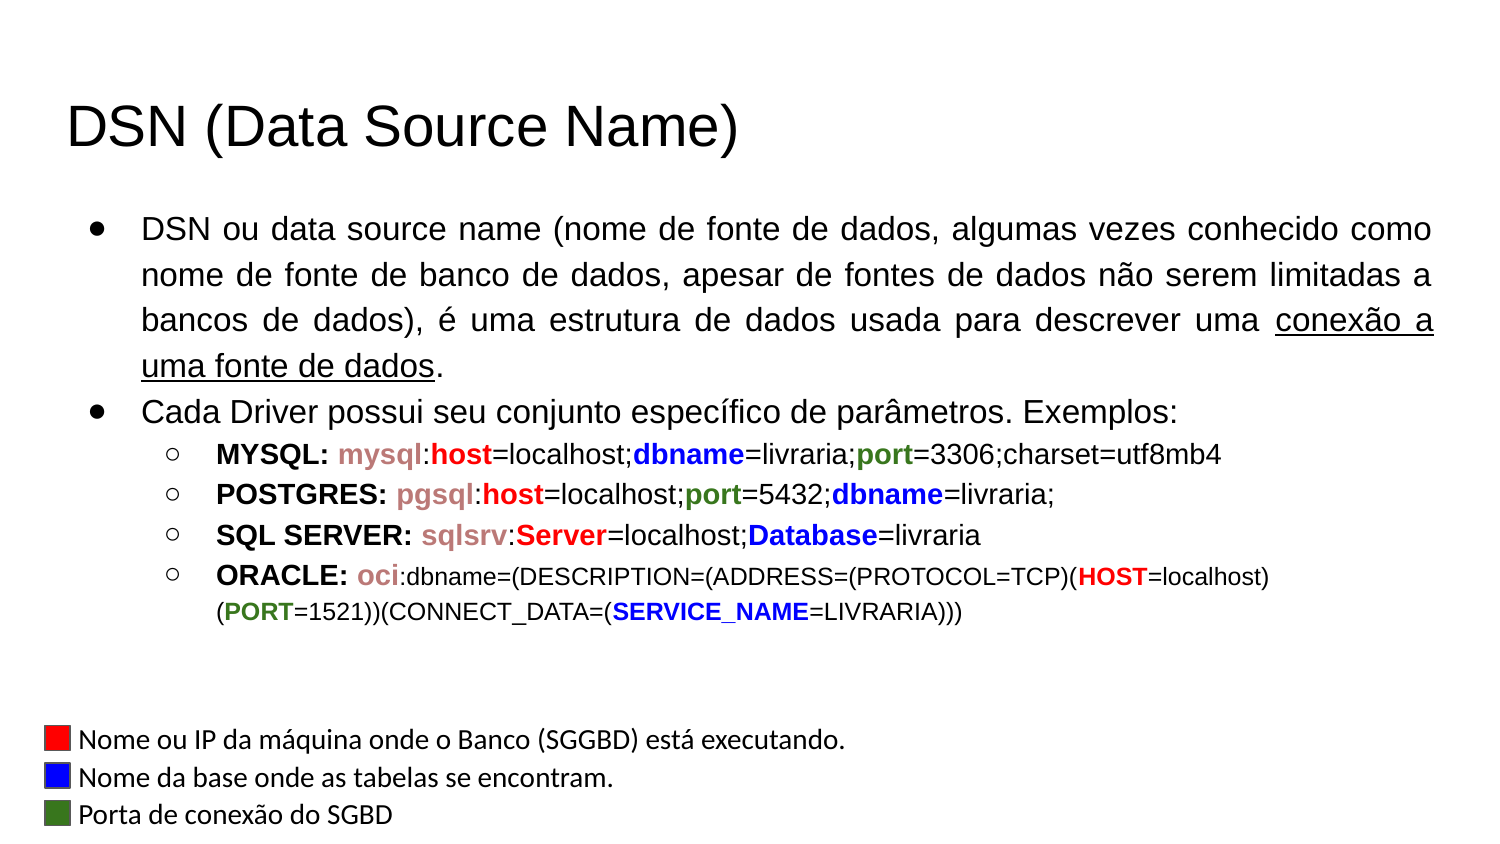

# DSN (Data Source Name)
DSN ou data source name (nome de fonte de dados, algumas vezes conhecido como nome de fonte de banco de dados, apesar de fontes de dados não serem limitadas a bancos de dados), é uma estrutura de dados usada para descrever uma conexão a uma fonte de dados.
Cada Driver possui seu conjunto específico de parâmetros. Exemplos:
MYSQL: mysql:host=localhost;dbname=livraria;port=3306;charset=utf8mb4
POSTGRES: pgsql:host=localhost;port=5432;dbname=livraria;
SQL SERVER: sqlsrv:Server=localhost;Database=livraria
ORACLE: oci:dbname=(DESCRIPTION=(ADDRESS=(PROTOCOL=TCP)(HOST=localhost)(PORT=1521))(CONNECT_DATA=(SERVICE_NAME=LIVRARIA)))

Nome ou IP da máquina onde o Banco (SGGBD) está executando.

Nome da base onde as tabelas se encontram.

Porta de conexão do SGBD